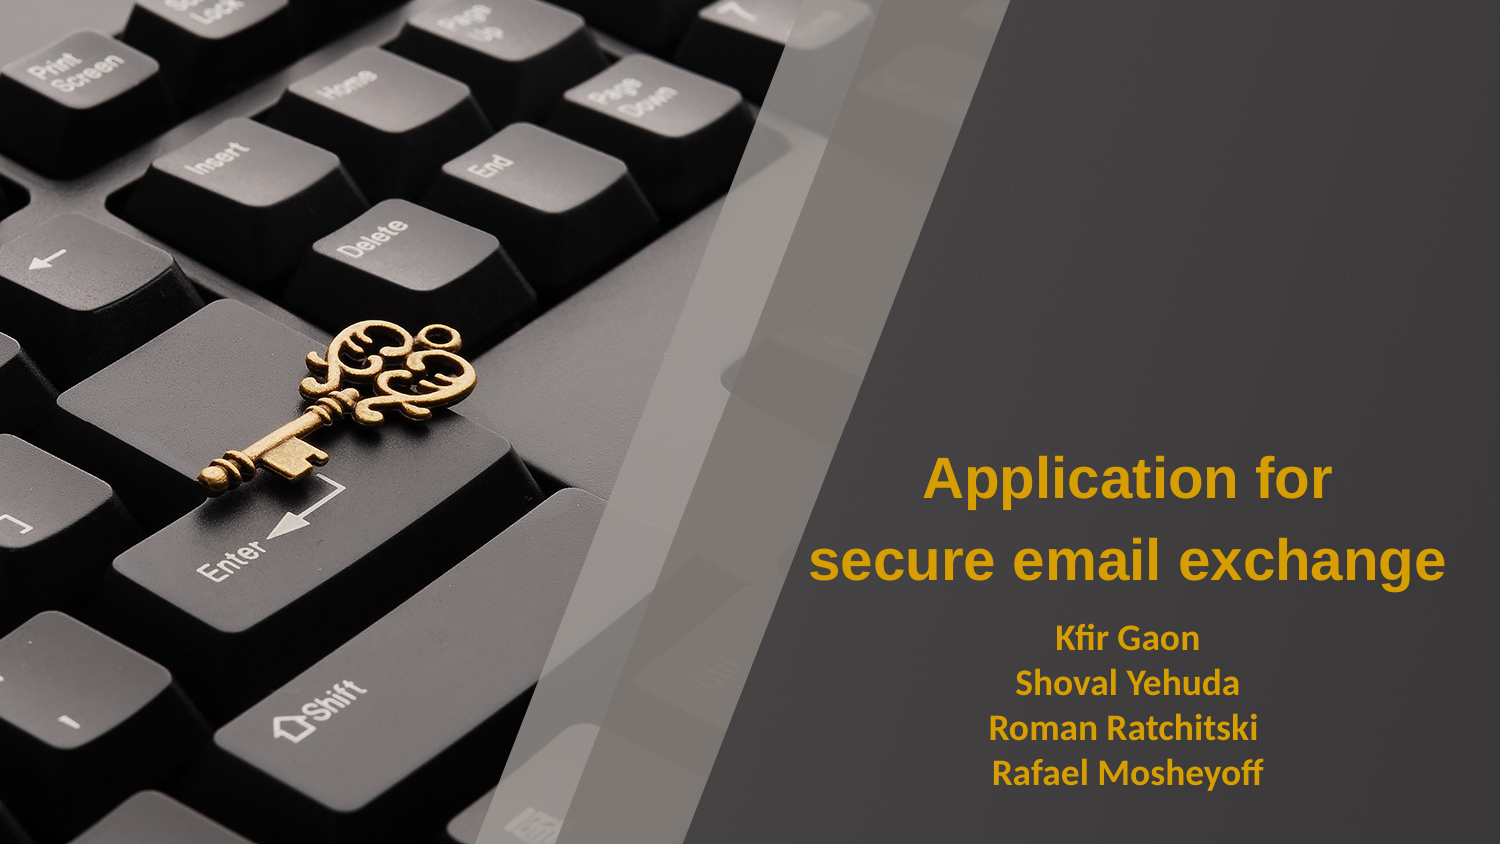

Application for
secure email exchange
Kfir Gaon
Shoval Yehuda
Roman Ratchitski
Rafael Mosheyoff